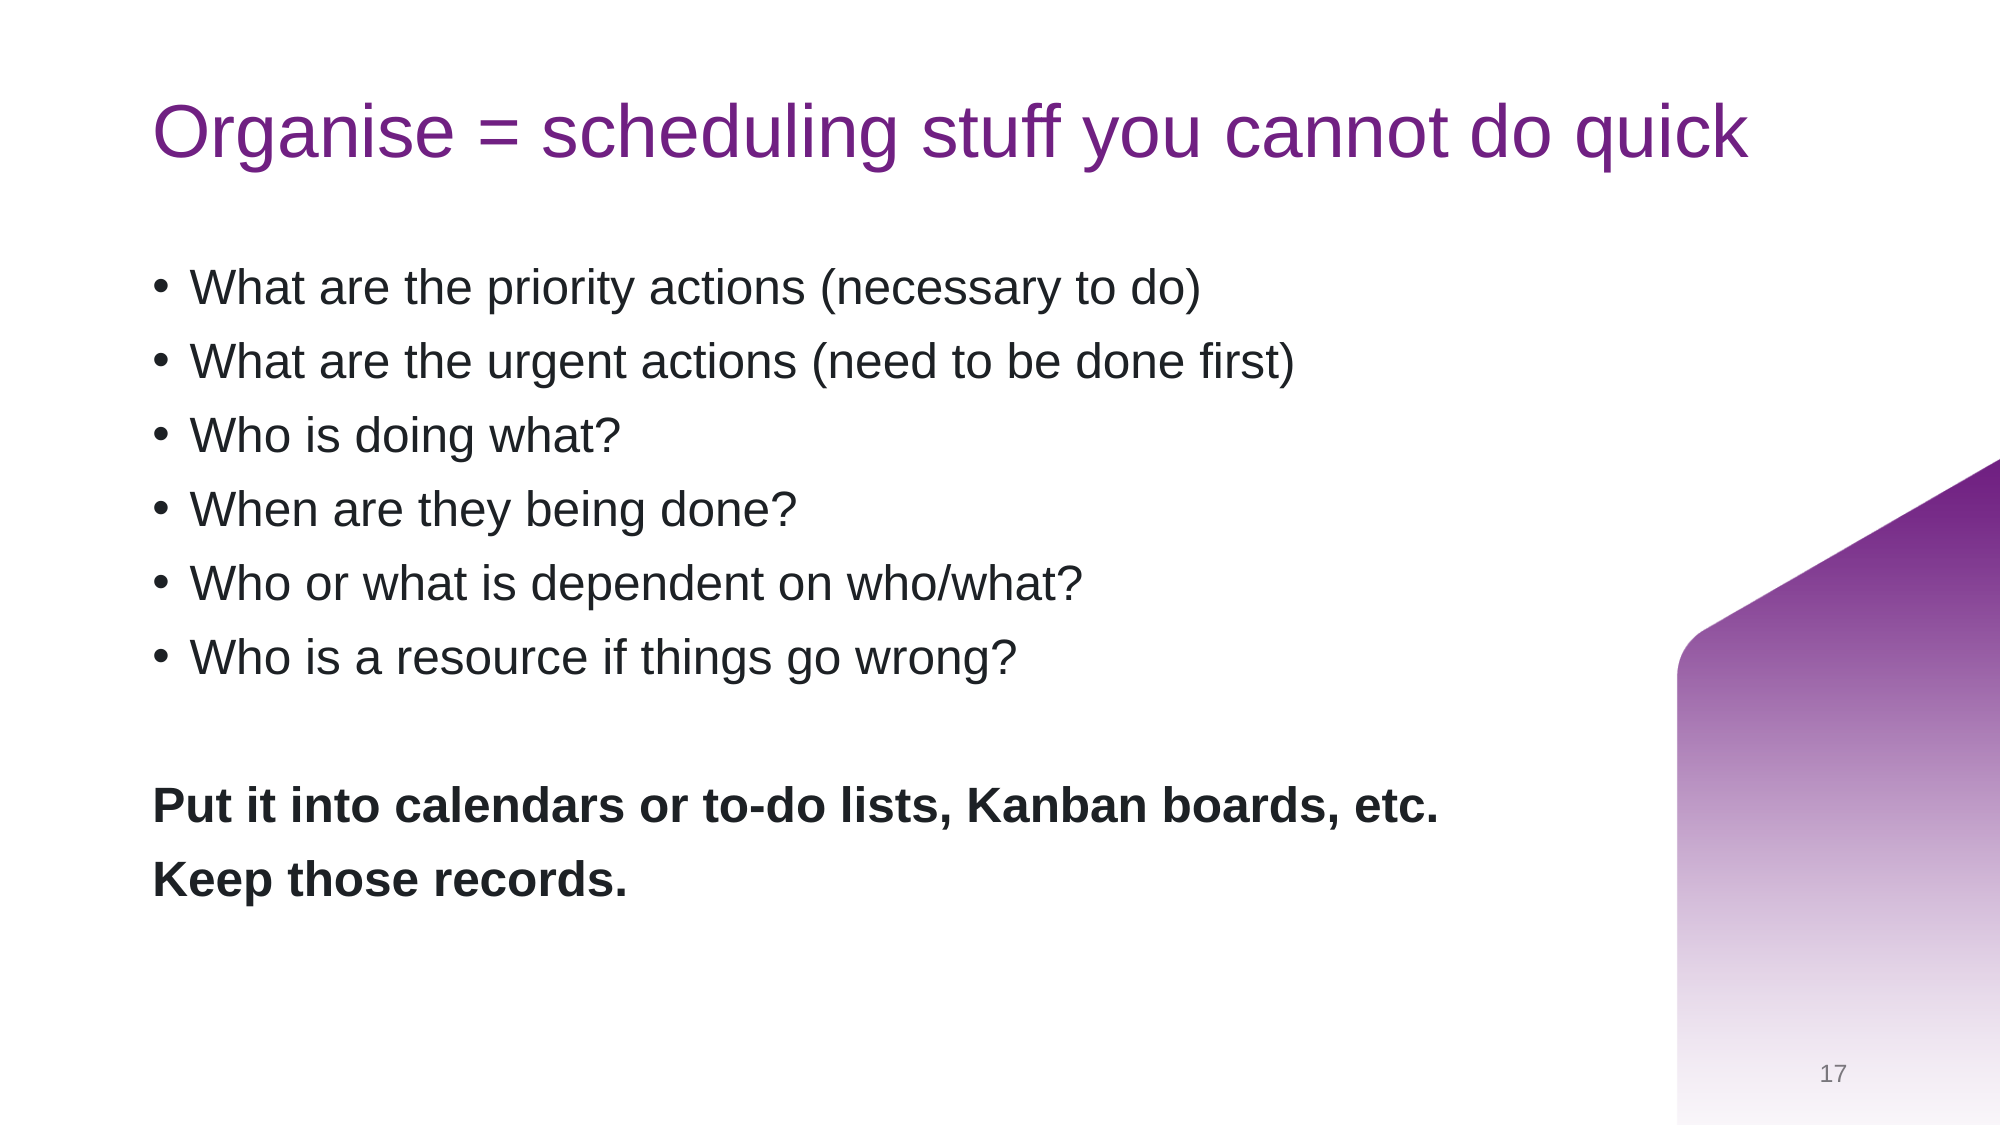

# Organise = scheduling stuff you cannot do quick
What are the priority actions (necessary to do)
What are the urgent actions (need to be done first)
Who is doing what?
When are they being done?
Who or what is dependent on who/what?
Who is a resource if things go wrong?

Put it into calendars or to-do lists, Kanban boards, etc.
Keep those records.
17